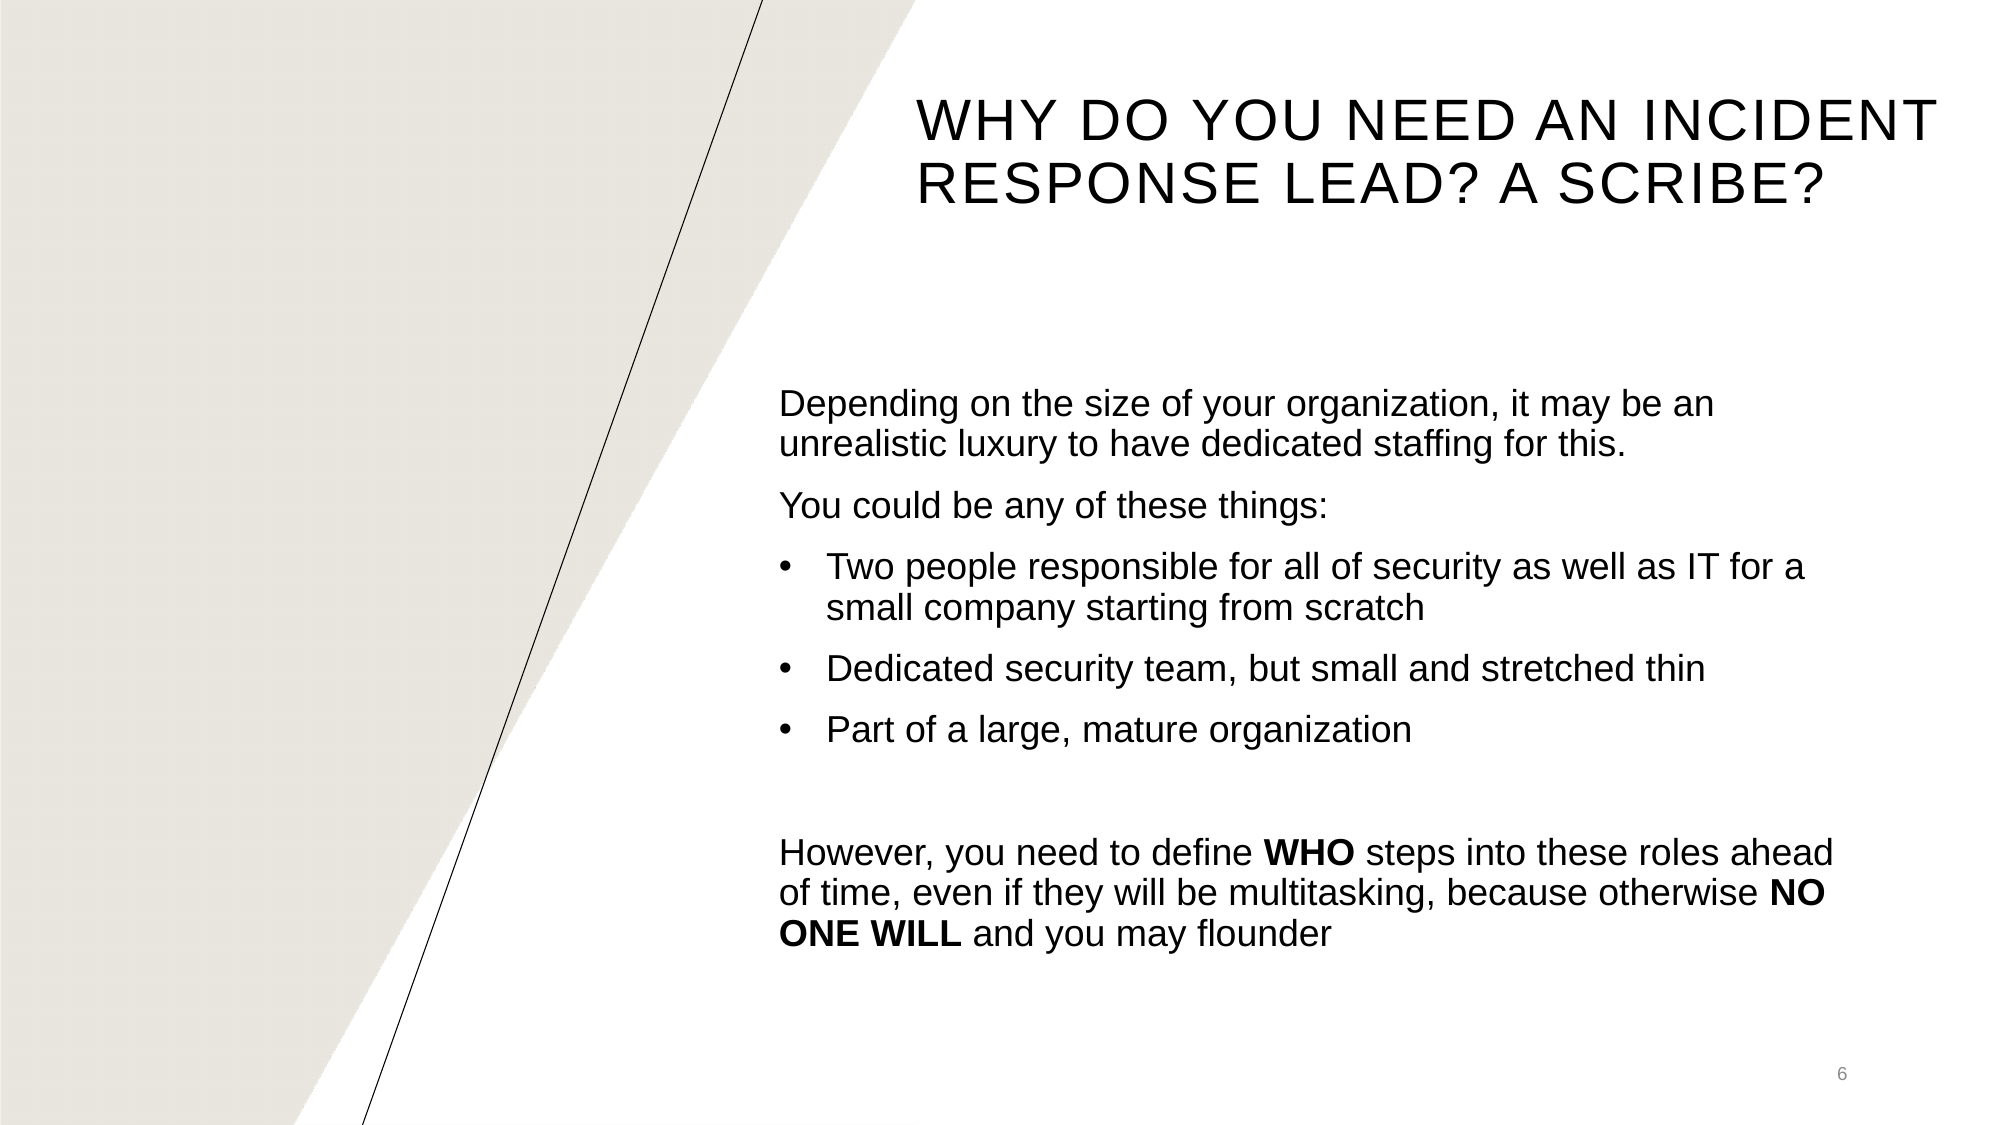

# Why do you need an Incident response lead? A scribe?
Depending on the size of your organization, it may be an unrealistic luxury to have dedicated staffing for this.
You could be any of these things:
Two people responsible for all of security as well as IT for a small company starting from scratch
Dedicated security team, but small and stretched thin
Part of a large, mature organization

However, you need to define WHO steps into these roles ahead of time, even if they will be multitasking, because otherwise NO ONE WILL and you may flounder
6